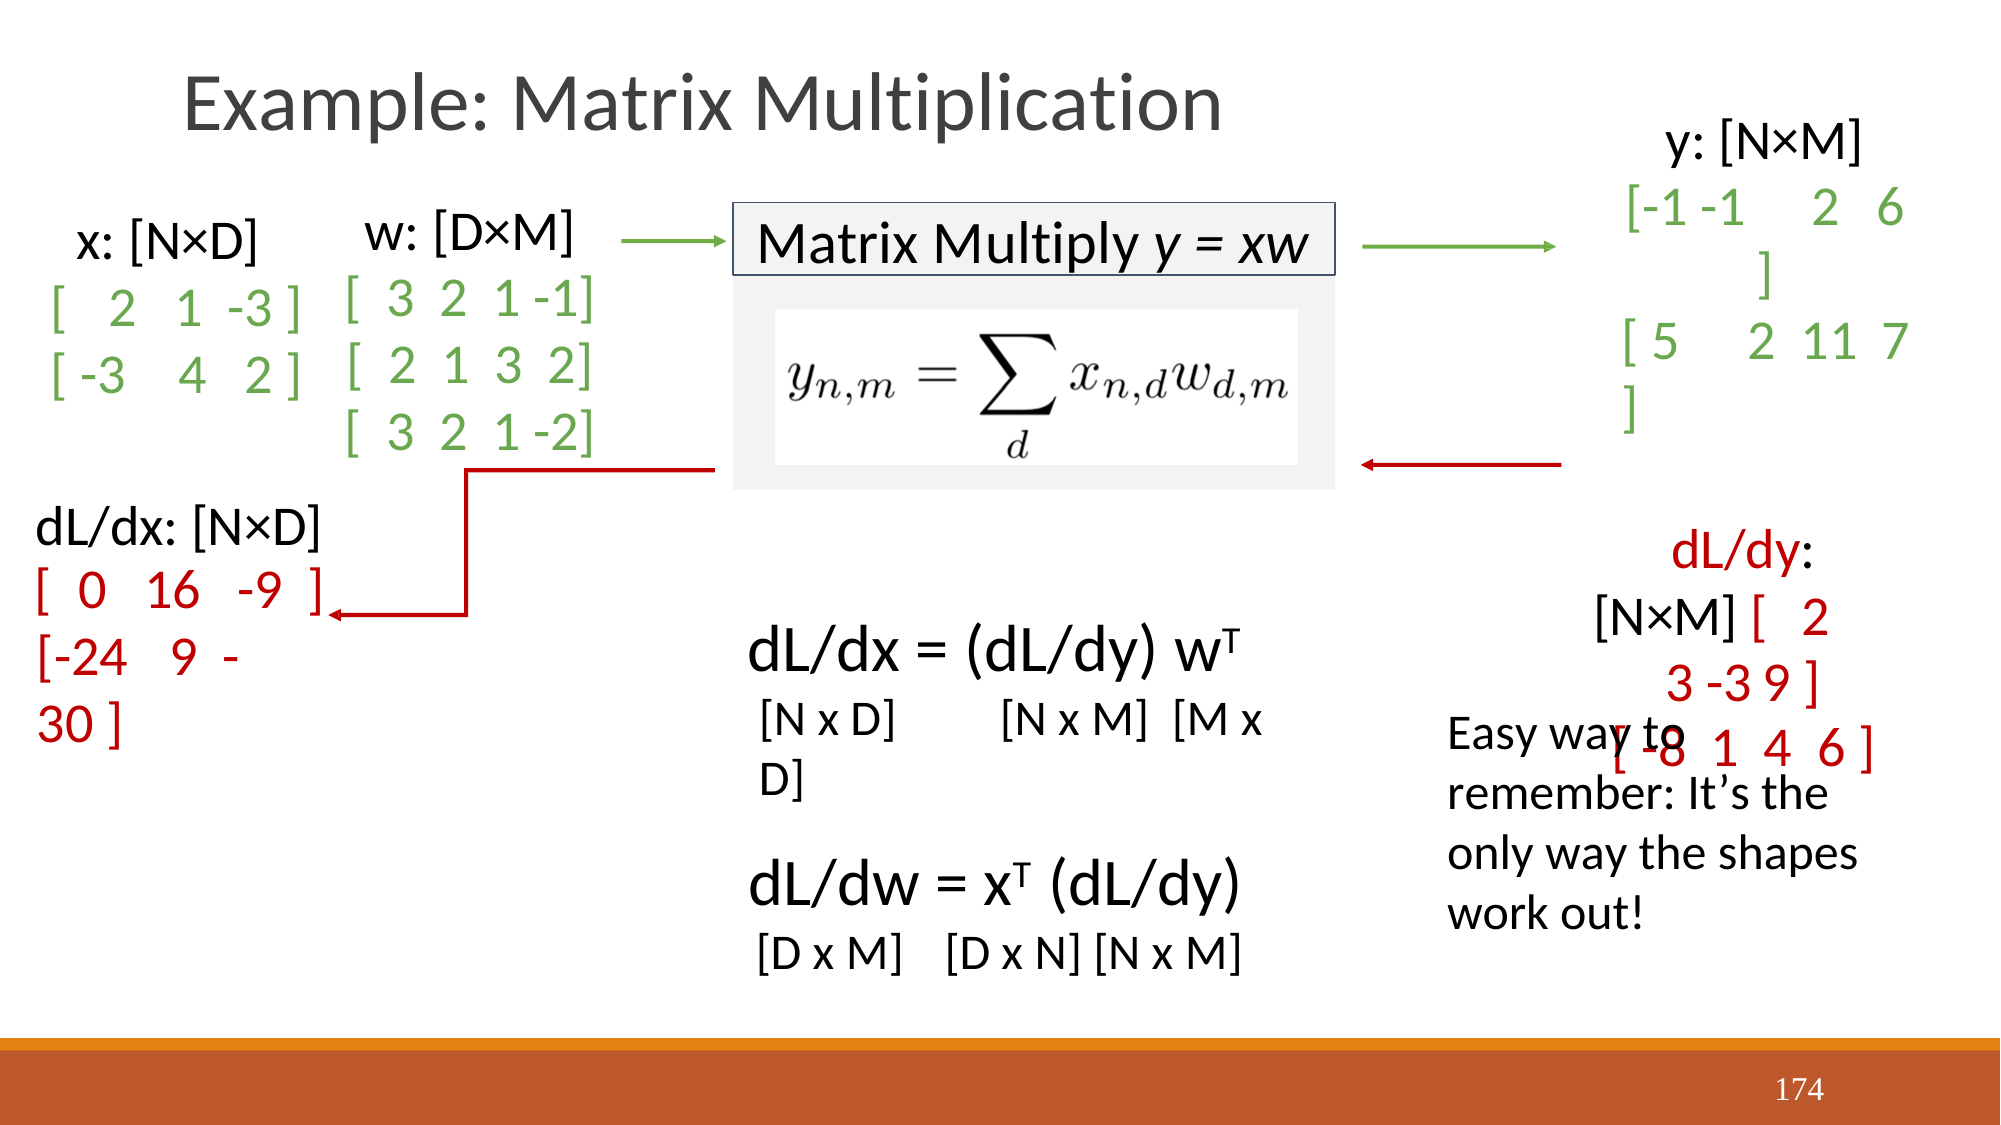

# Example: Matrix Multiplication
y: [N×M]
[-1 -1	2	6 ]
[ 5	2	11	7 ]

dL/dy: [N×M] [	2	3 -3	9 ]
[ -8	1	4	6 ]
w: [D×M]
[	3	2	1 -1]
[	2	1	3	2]
[	3	2	1 -2]

Matrix Multiply y = xw
x: [N×D]

[	2	1	-3 ]
[ -3	4	2 ]

dL/dx: [N×D]

[	0	16	-9	]
[-24	9	-30 ]
dL/dx = (dL/dy) wT
[N x D]	[N x M]	[M x D]
Easy way to remember: It’s the only way the shapes work out!
dL/dw = xT  (dL/dy)
[D x M]	[D x N] [N x M]

174
Justin Johnson
September 23, 2019
Lecture 6 - 174